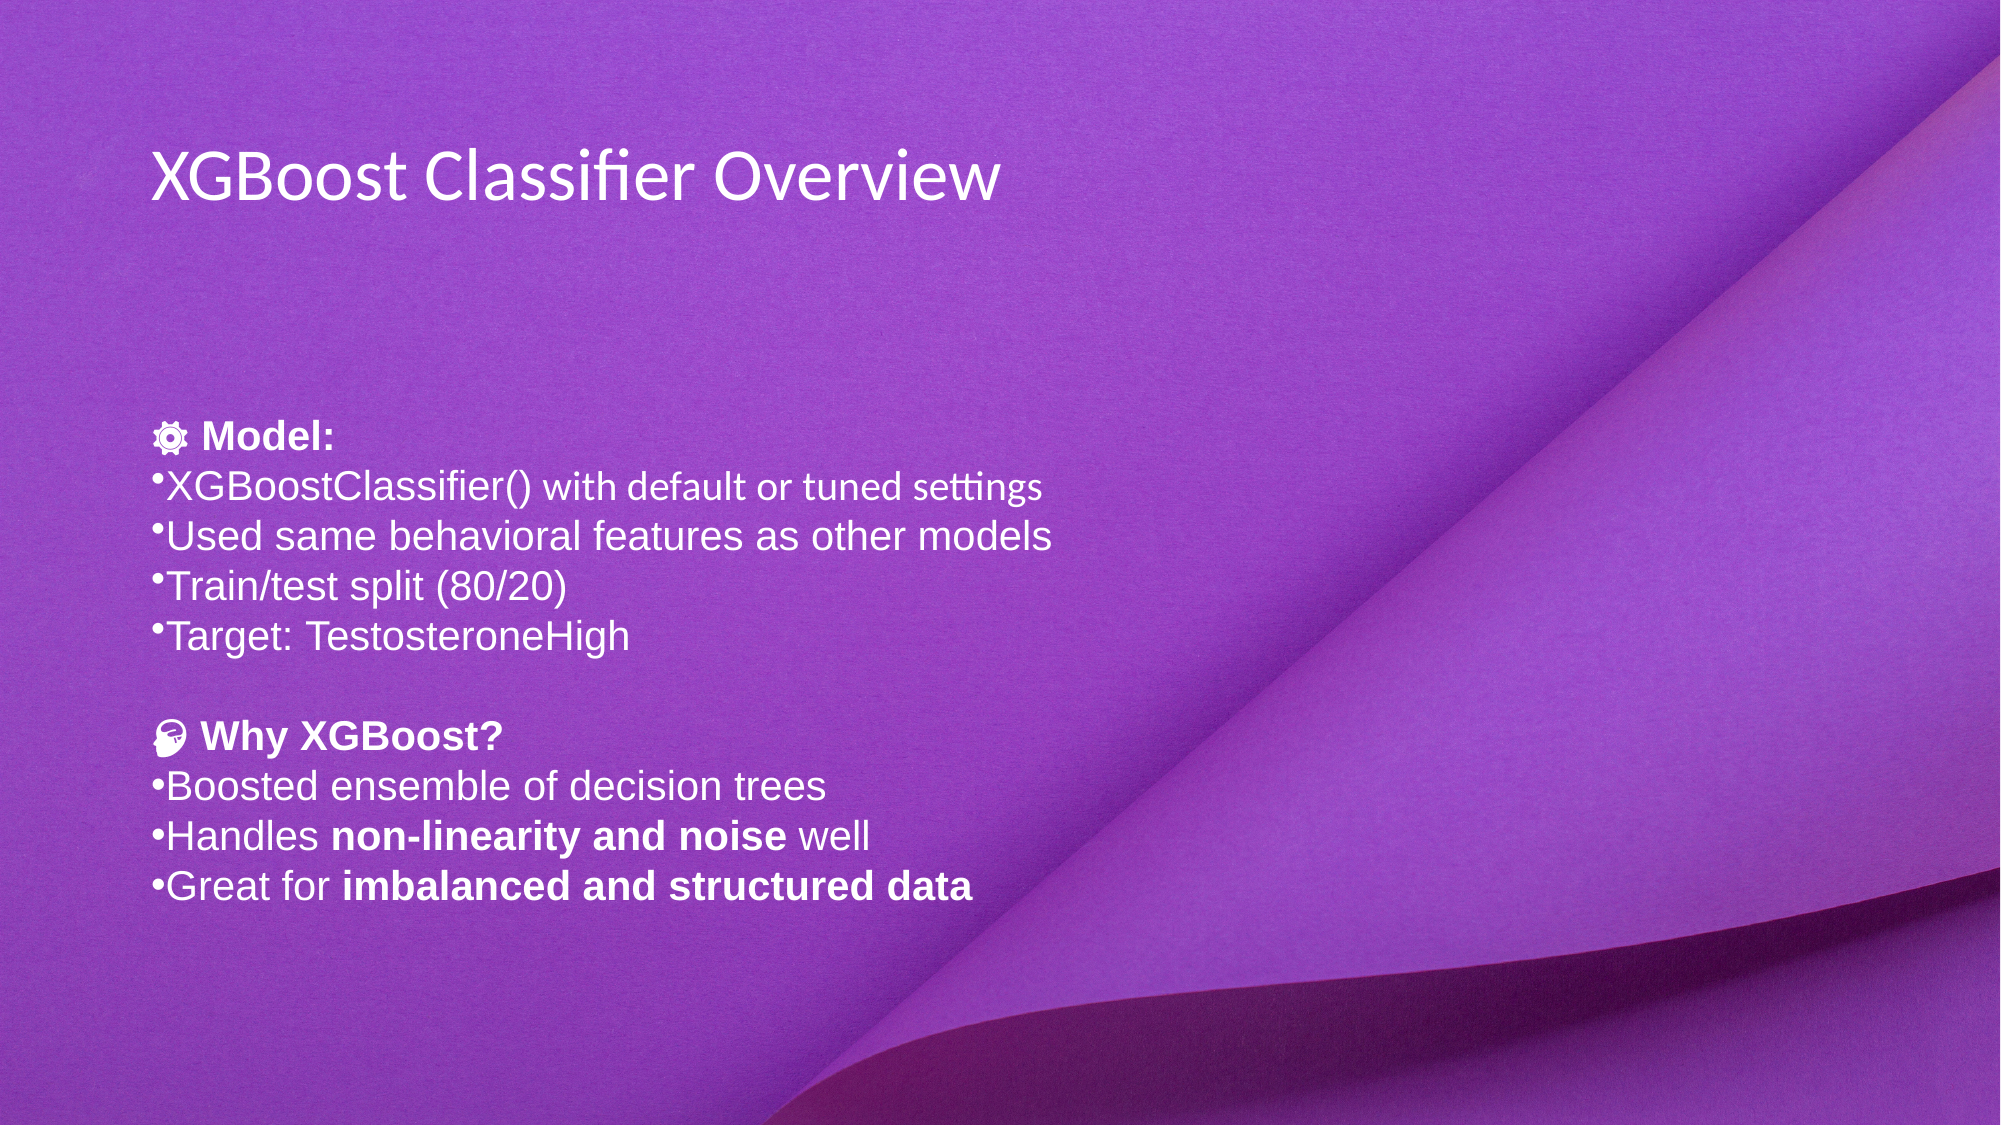

# XGBoost Classifier Overview
⚙️ Model:
XGBoostClassifier() with default or tuned settings
Used same behavioral features as other models
Train/test split (80/20)
Target: TestosteroneHigh

🧠 Why XGBoost?
Boosted ensemble of decision trees
Handles non-linearity and noise well
Great for imbalanced and structured data